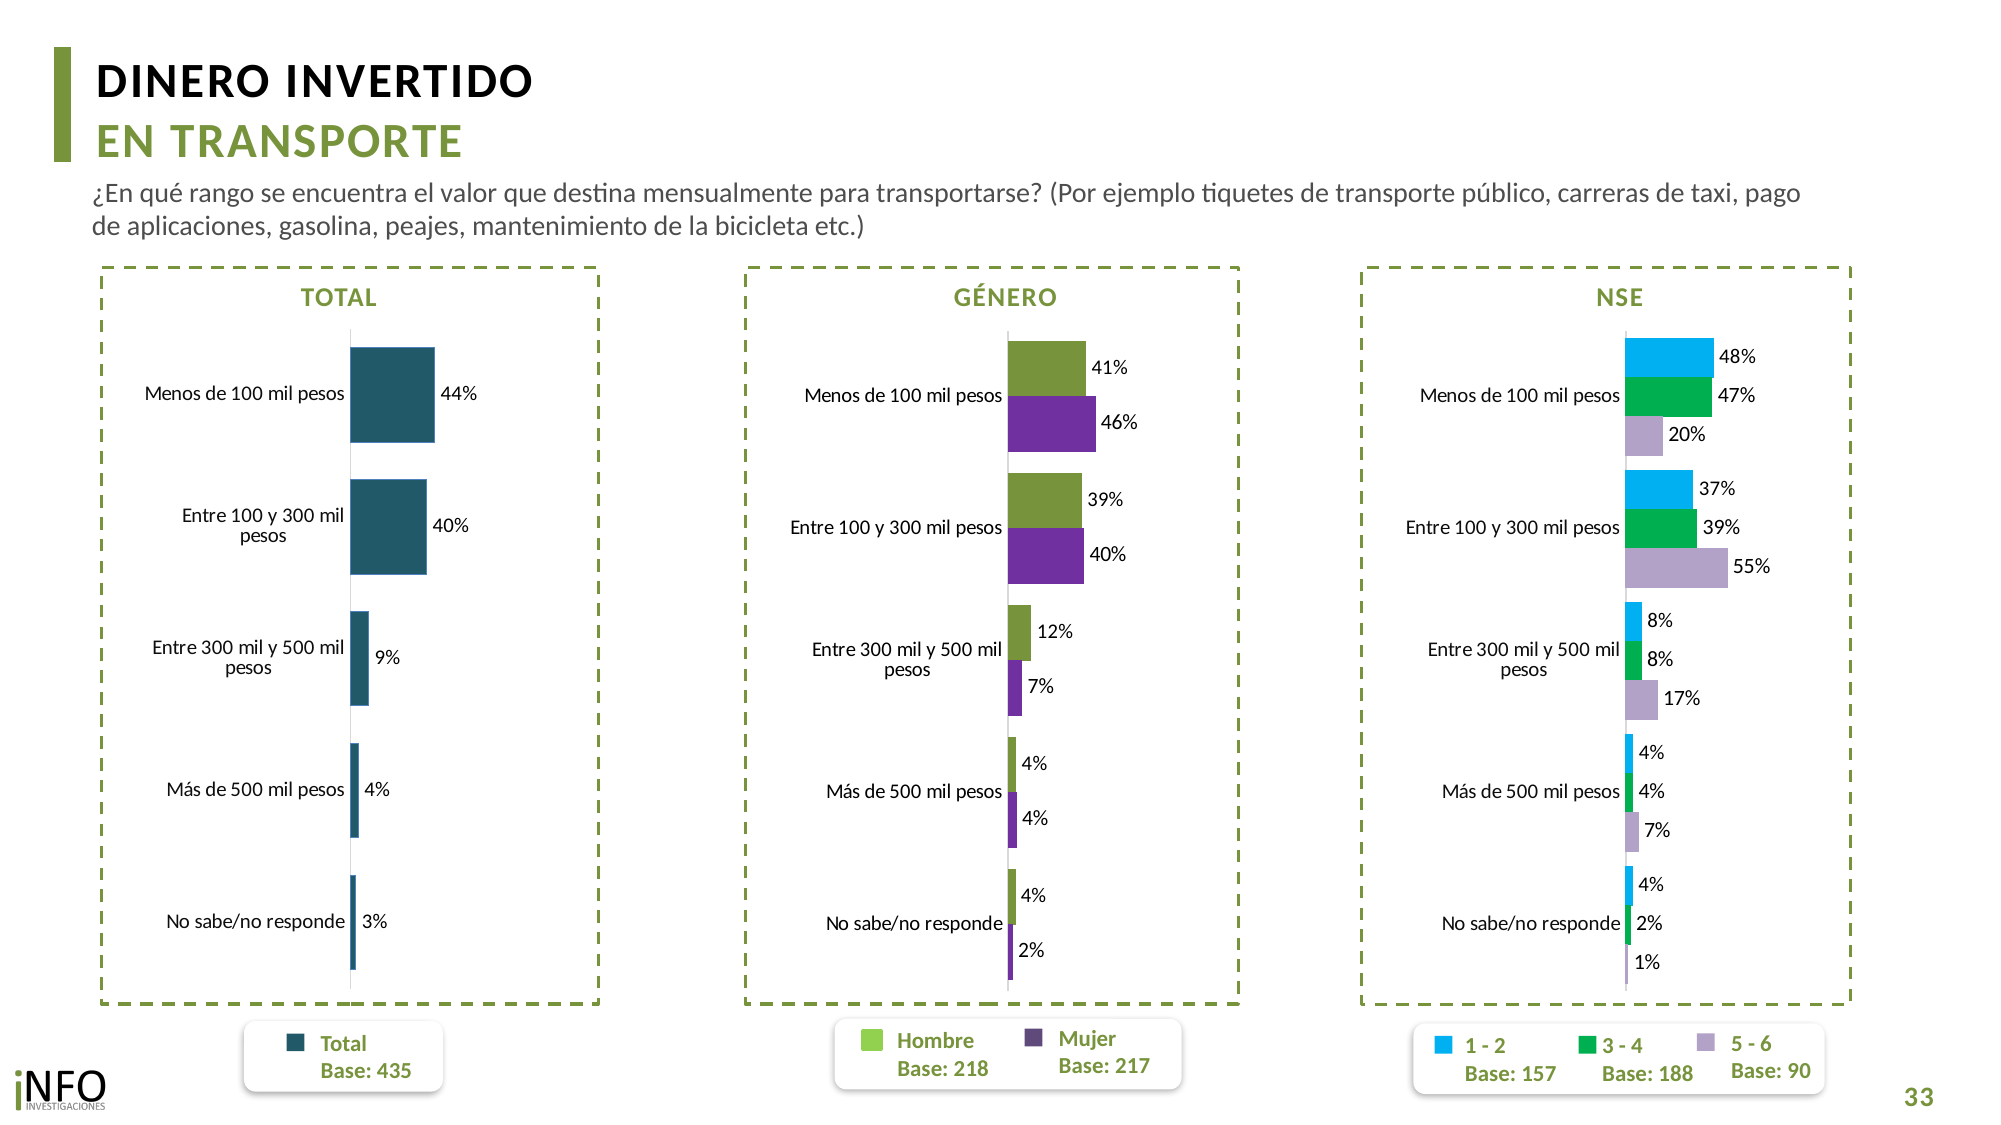

DINERO INVERTIDO
EN TRANSPORTE

¿En qué rango se encuentra el valor que destina mensualmente para transportarse? (Por ejemplo tiquetes de transporte público, carreras de taxi, pago de aplicaciones, gasolina, peajes, mantenimiento de la bicicleta etc.)

TOTAL
GÉNERO
NSE

### Chart

| Category | Total |
|---|---|
| Menos de 100 mil pesos | 0.43911765918132845 |
| Entre 100 y 300 mil pesos | 0.3966930372168997 |
| Entre 300 mil y 500 mil pesos | 0.09467840243261277 |
| Más de 500 mil pesos | 0.041467008684680985 |
| No sabe/no responde | 0.028043892484473275 |

### Chart

| Category | Hombre | Mujer |
|---|---|---|
| Menos de 100 mil pesos | 0.4126511165741497 | 0.46142282428242887 |
| Entre 100 y 300 mil pesos | 0.3899201573117724 | 0.40240100620763947 |
| Entre 300 mil y 500 mil pesos | 0.12076269330993926 | 0.07269538700066952 |
| Más de 500 mil pesos | 0.040407812954526105 | 0.04235966534883786 |
| No sabe/no responde | 0.036258219849611896 | 0.021121117160424127 |

### Chart

| Category | 1 - 2 | 3 - 4 | 5 - 6 |
|---|---|---|---|
| Menos de 100 mil pesos | 0.47654984278610996 | 0.4691014578697874 | 0.19885837871711837 |
| Entre 100 y 300 mil pesos | 0.3650871698904895 | 0.3861410218893824 | 0.5512349141077739 |
| Entre 300 mil y 500 mil pesos | 0.08404324165317975 | 0.08357241561962546 | 0.17140708987599906 |
| Más de 500 mil pesos | 0.038491829701243006 | 0.036904776798329784 | 0.0676947244406114 |
| No sabe/no responde | 0.035827915968977206 | 0.024280327822872608 | 0.010804892858497277 |
Mujer
Base: 217

Hombre
Base: 218

5 - 6
Base: 90

1 - 2
Base: 157
3 - 4
Base: 188

Total
Base: 435

33